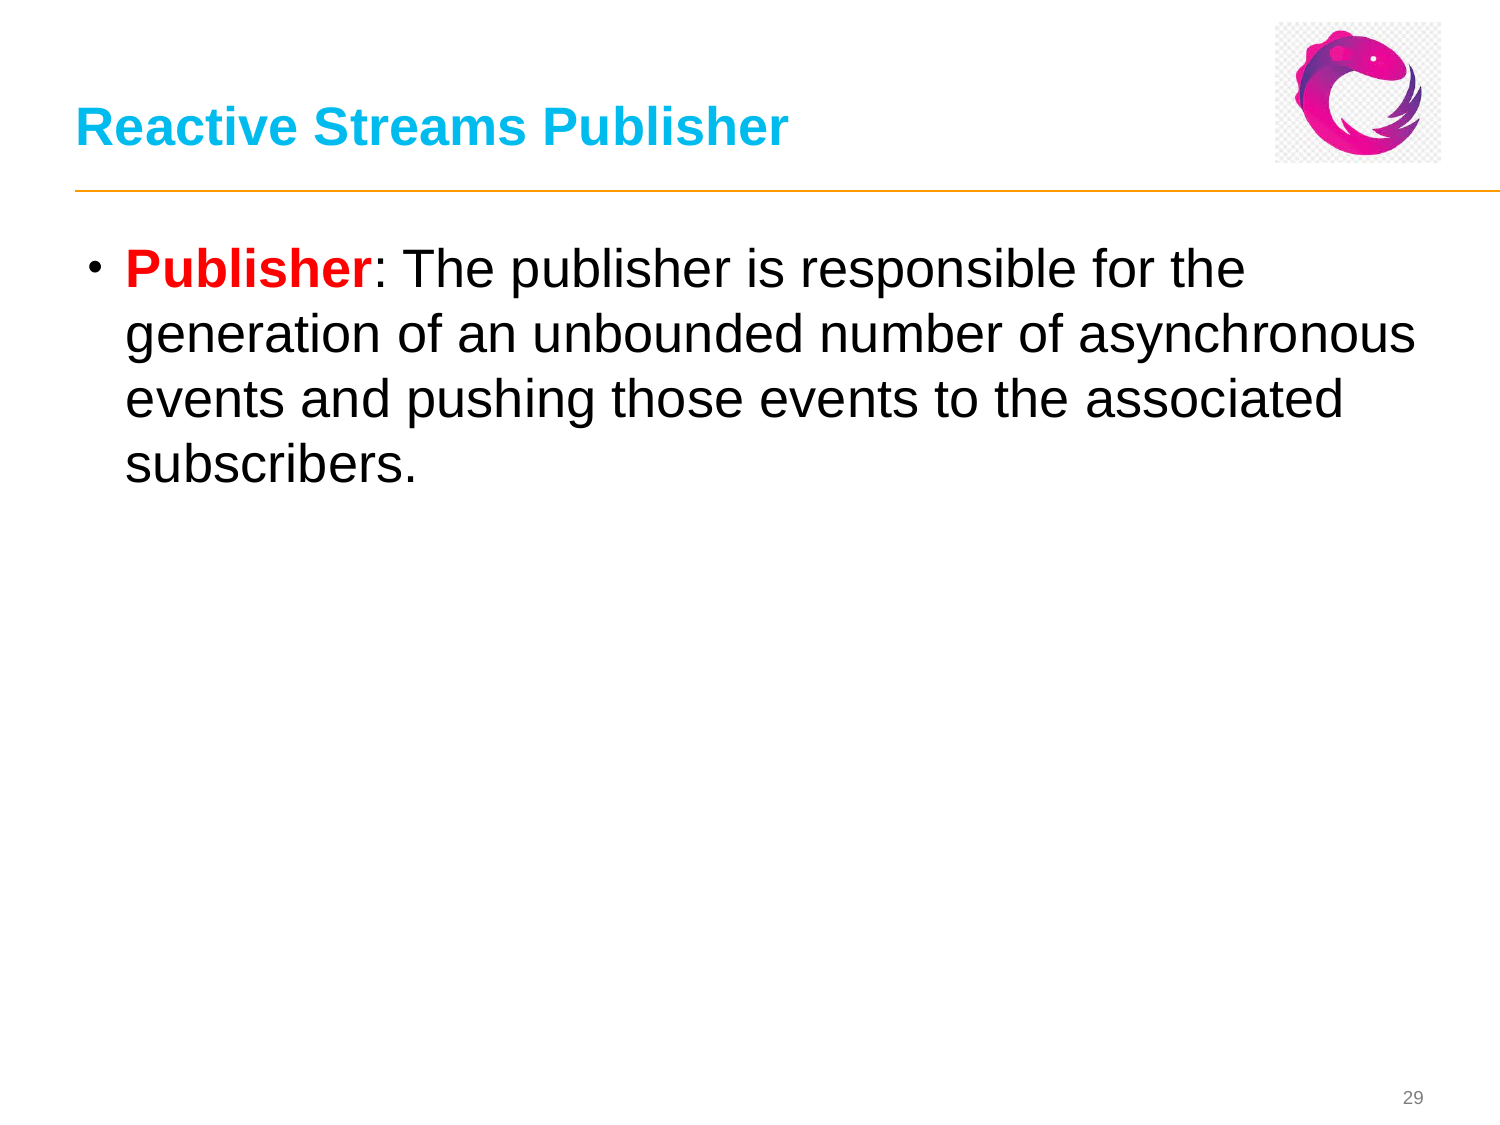

# Reactive Streams Publisher
Publisher: The publisher is responsible for the generation of an unbounded number of asynchronous events and pushing those events to the associated subscribers.